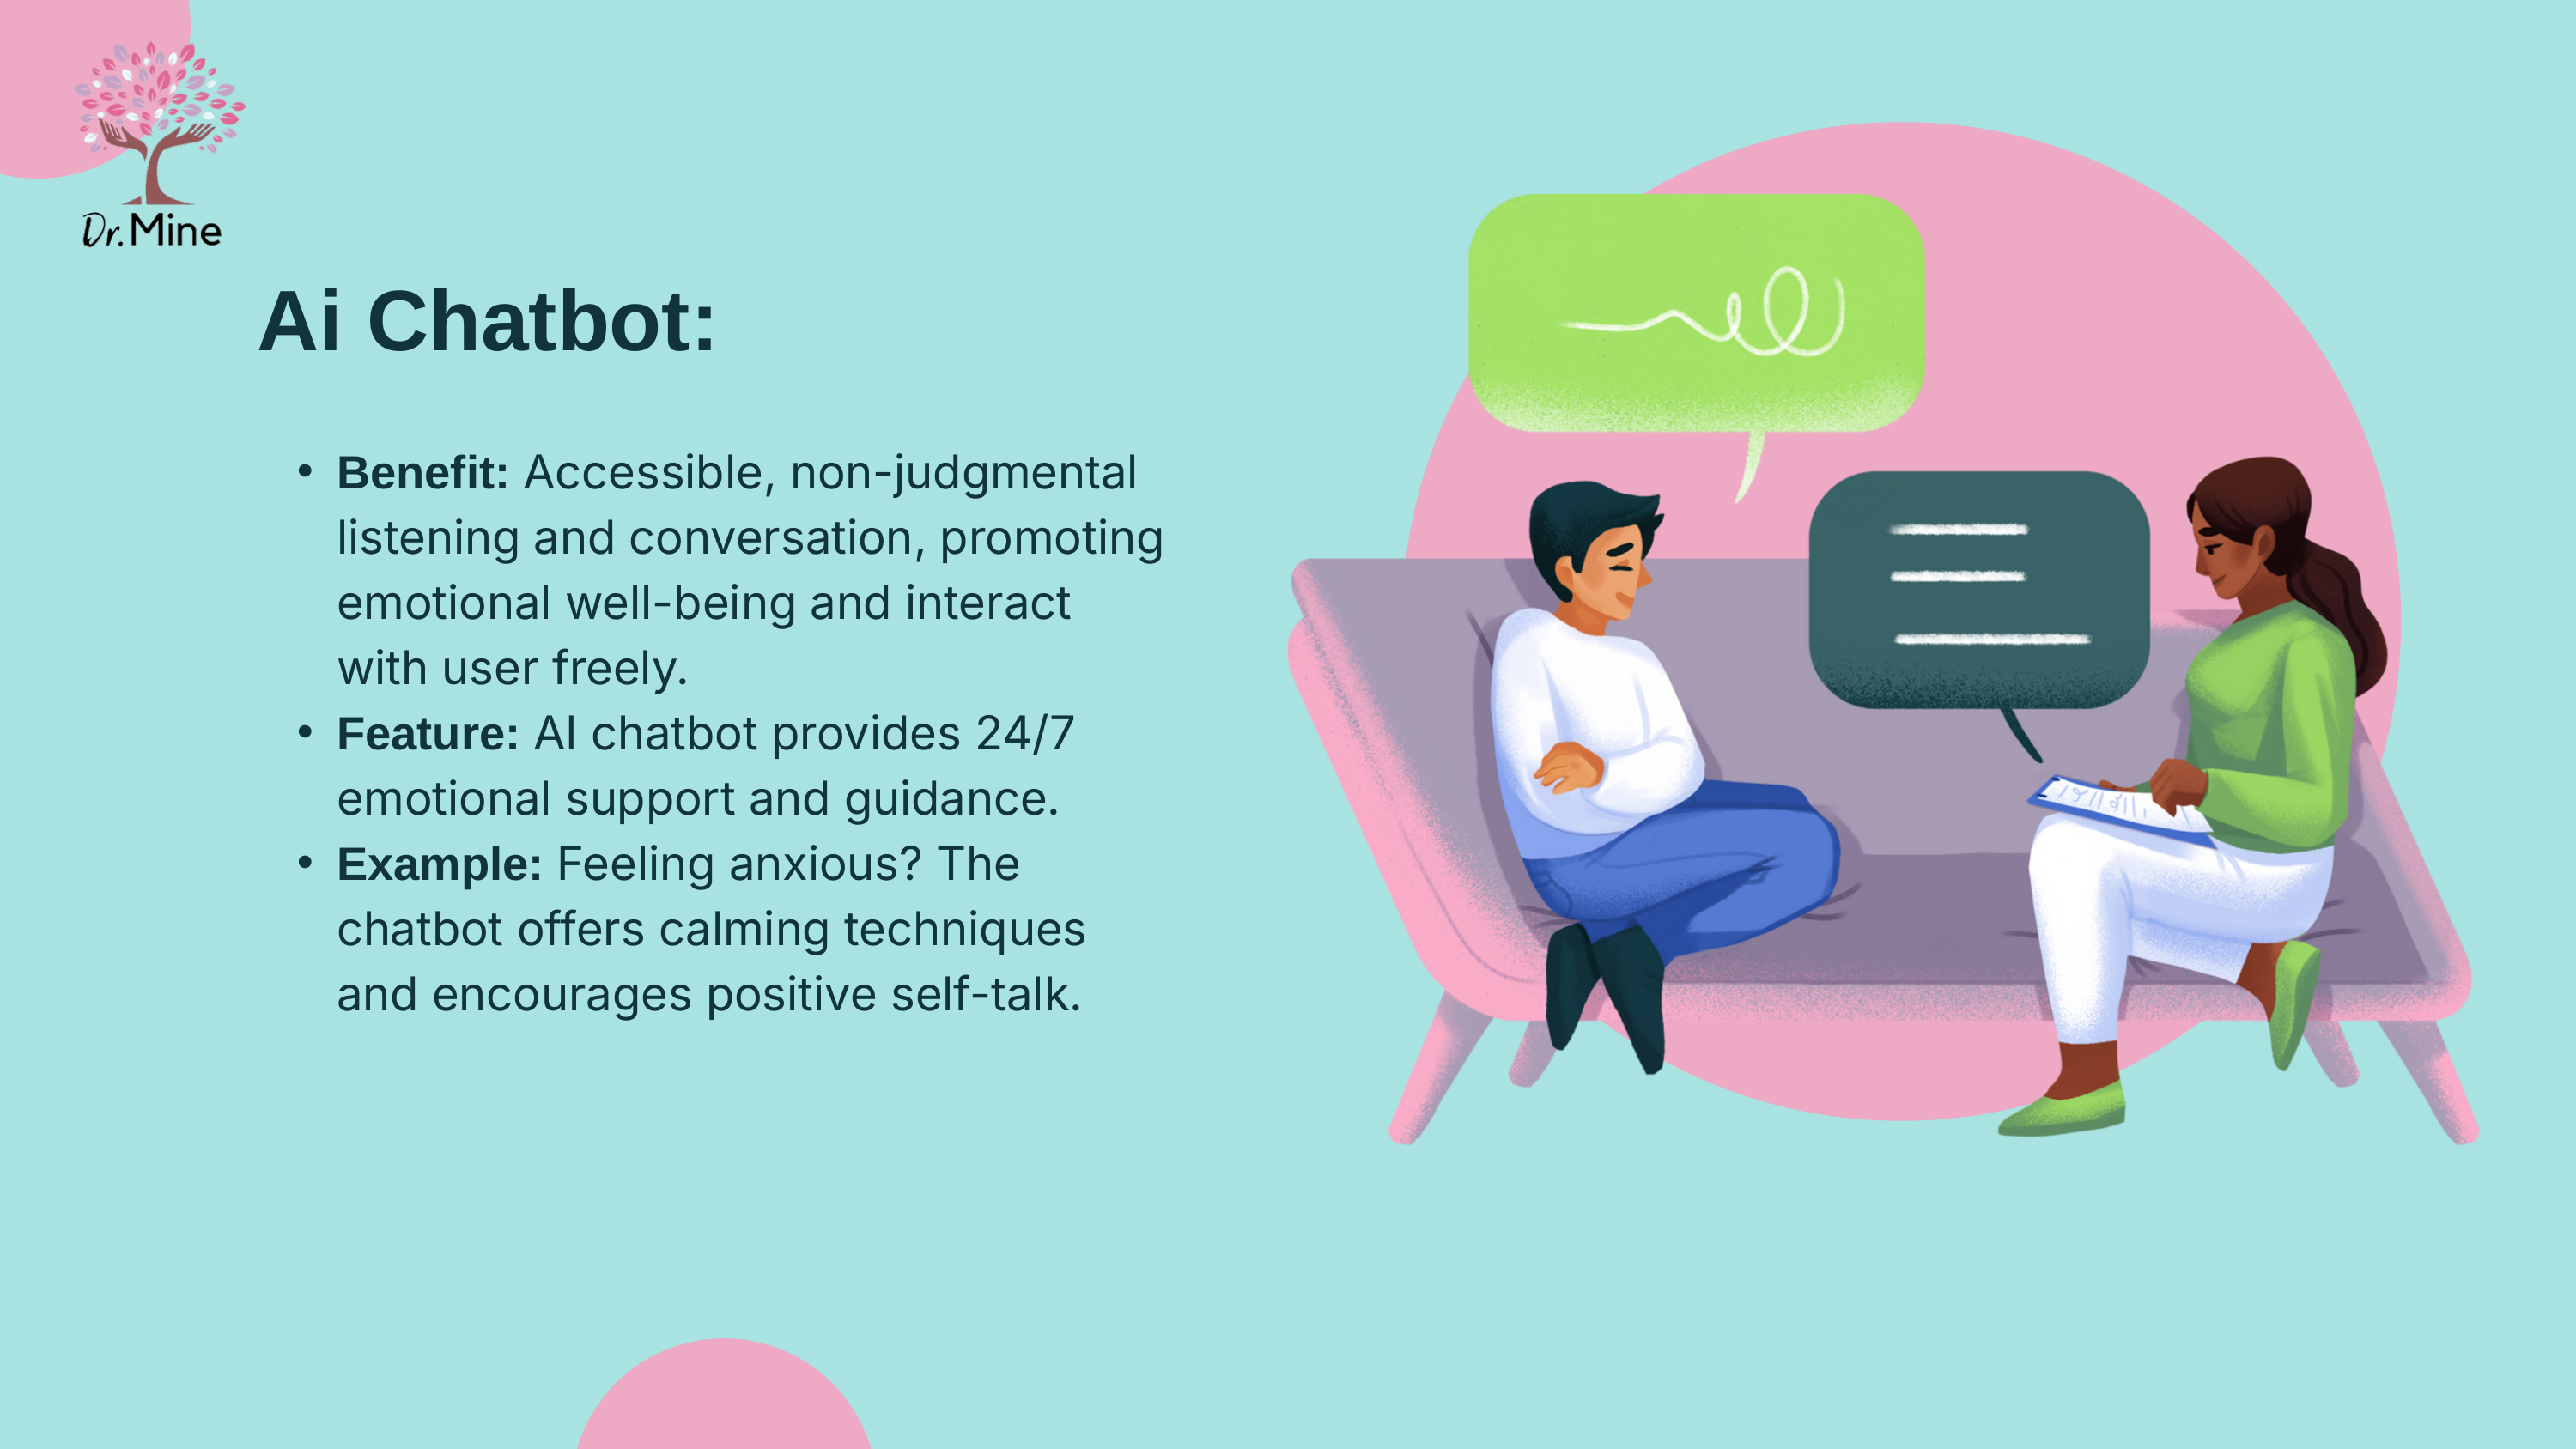

Ai Chatbot:
Benefit: Accessible, non-judgmental listening and conversation, promoting emotional well-being and interact with user freely.
Feature: AI chatbot provides 24/7 emotional support and guidance.
Example: Feeling anxious? The chatbot offers calming techniques and encourages positive self-talk.